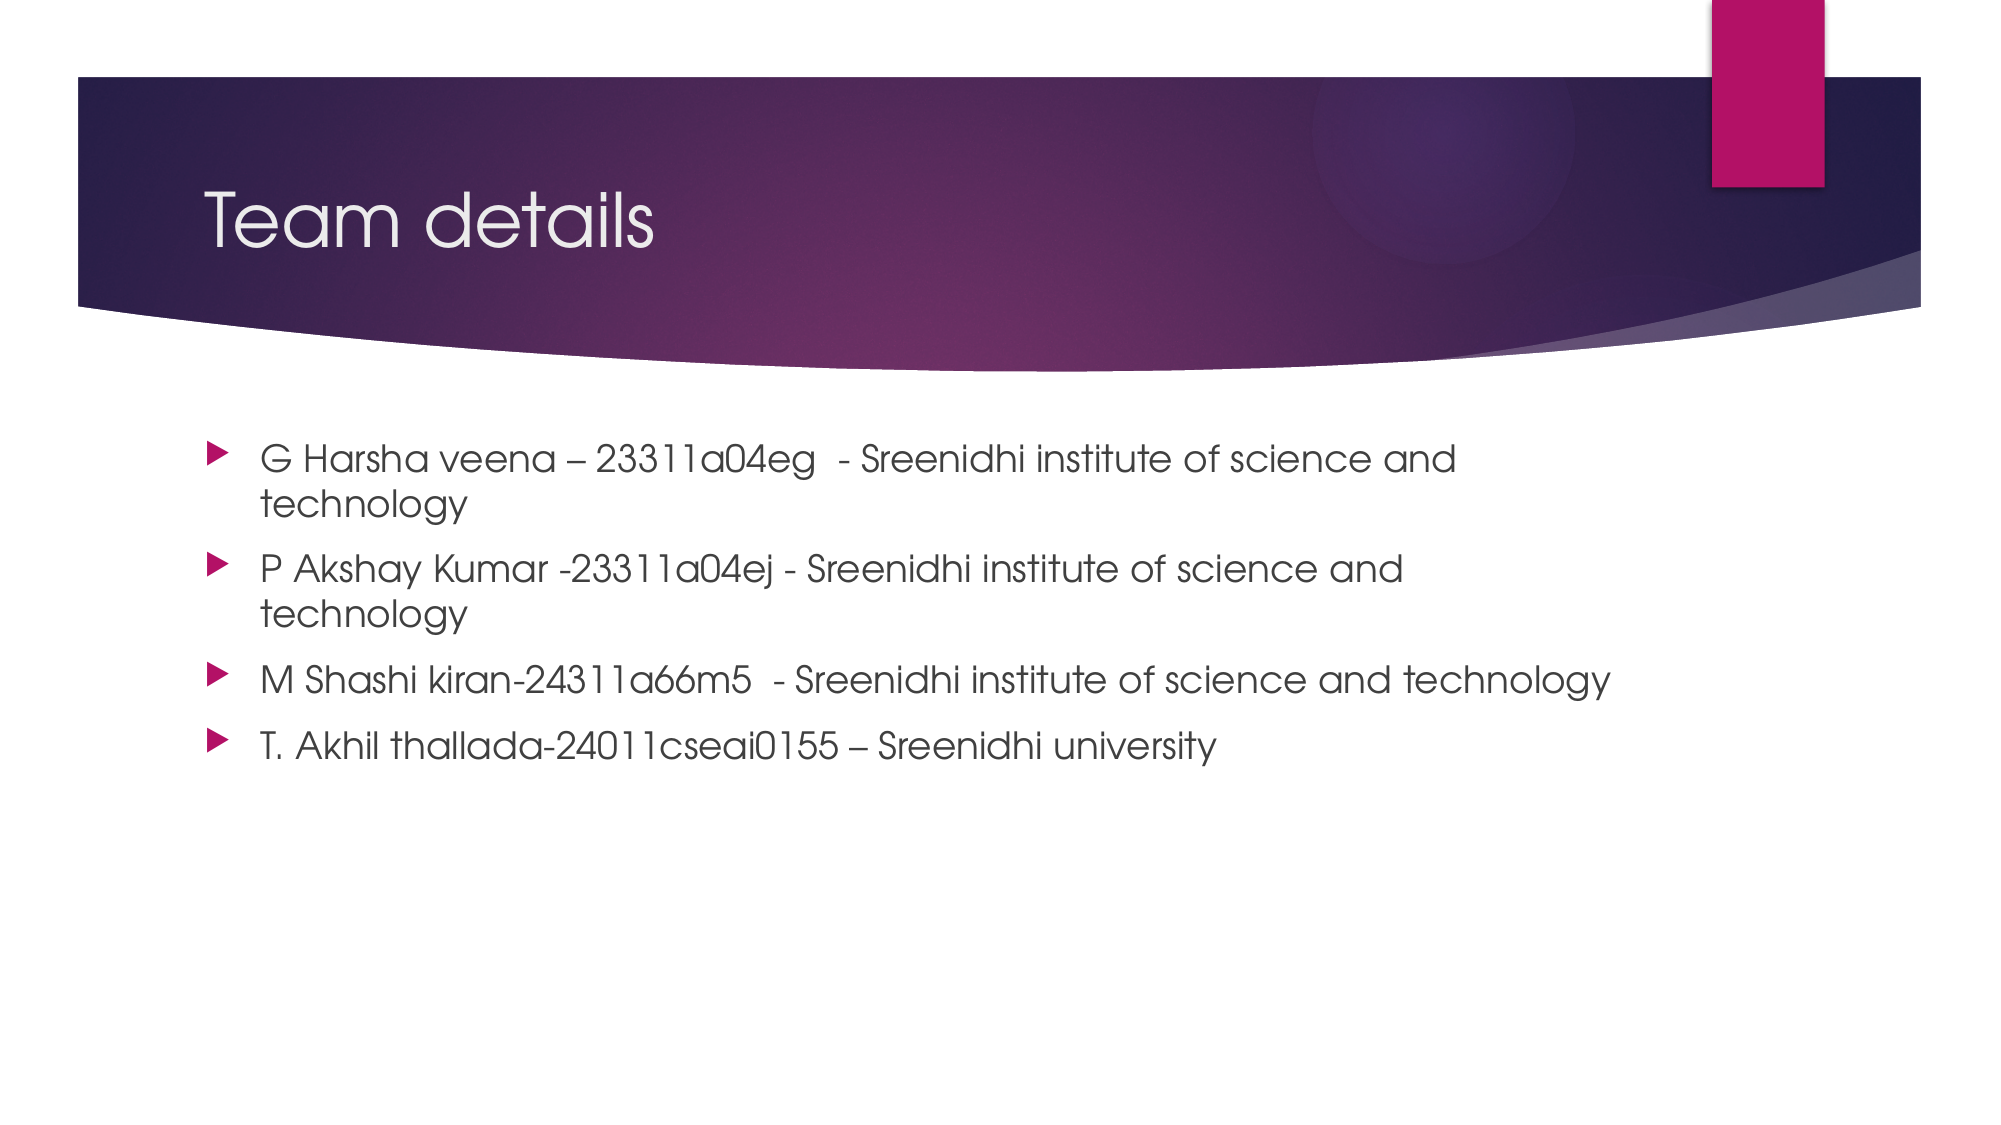

# Team details
G Harsha veena – 23311a04eg  - Sreenidhi institute of science and technology
P Akshay Kumar -23311a04ej - Sreenidhi institute of science and technology
M Shashi kiran-24311a66m5  - Sreenidhi institute of science and technology
T. Akhil thallada-24011cseai0155 – Sreenidhi university